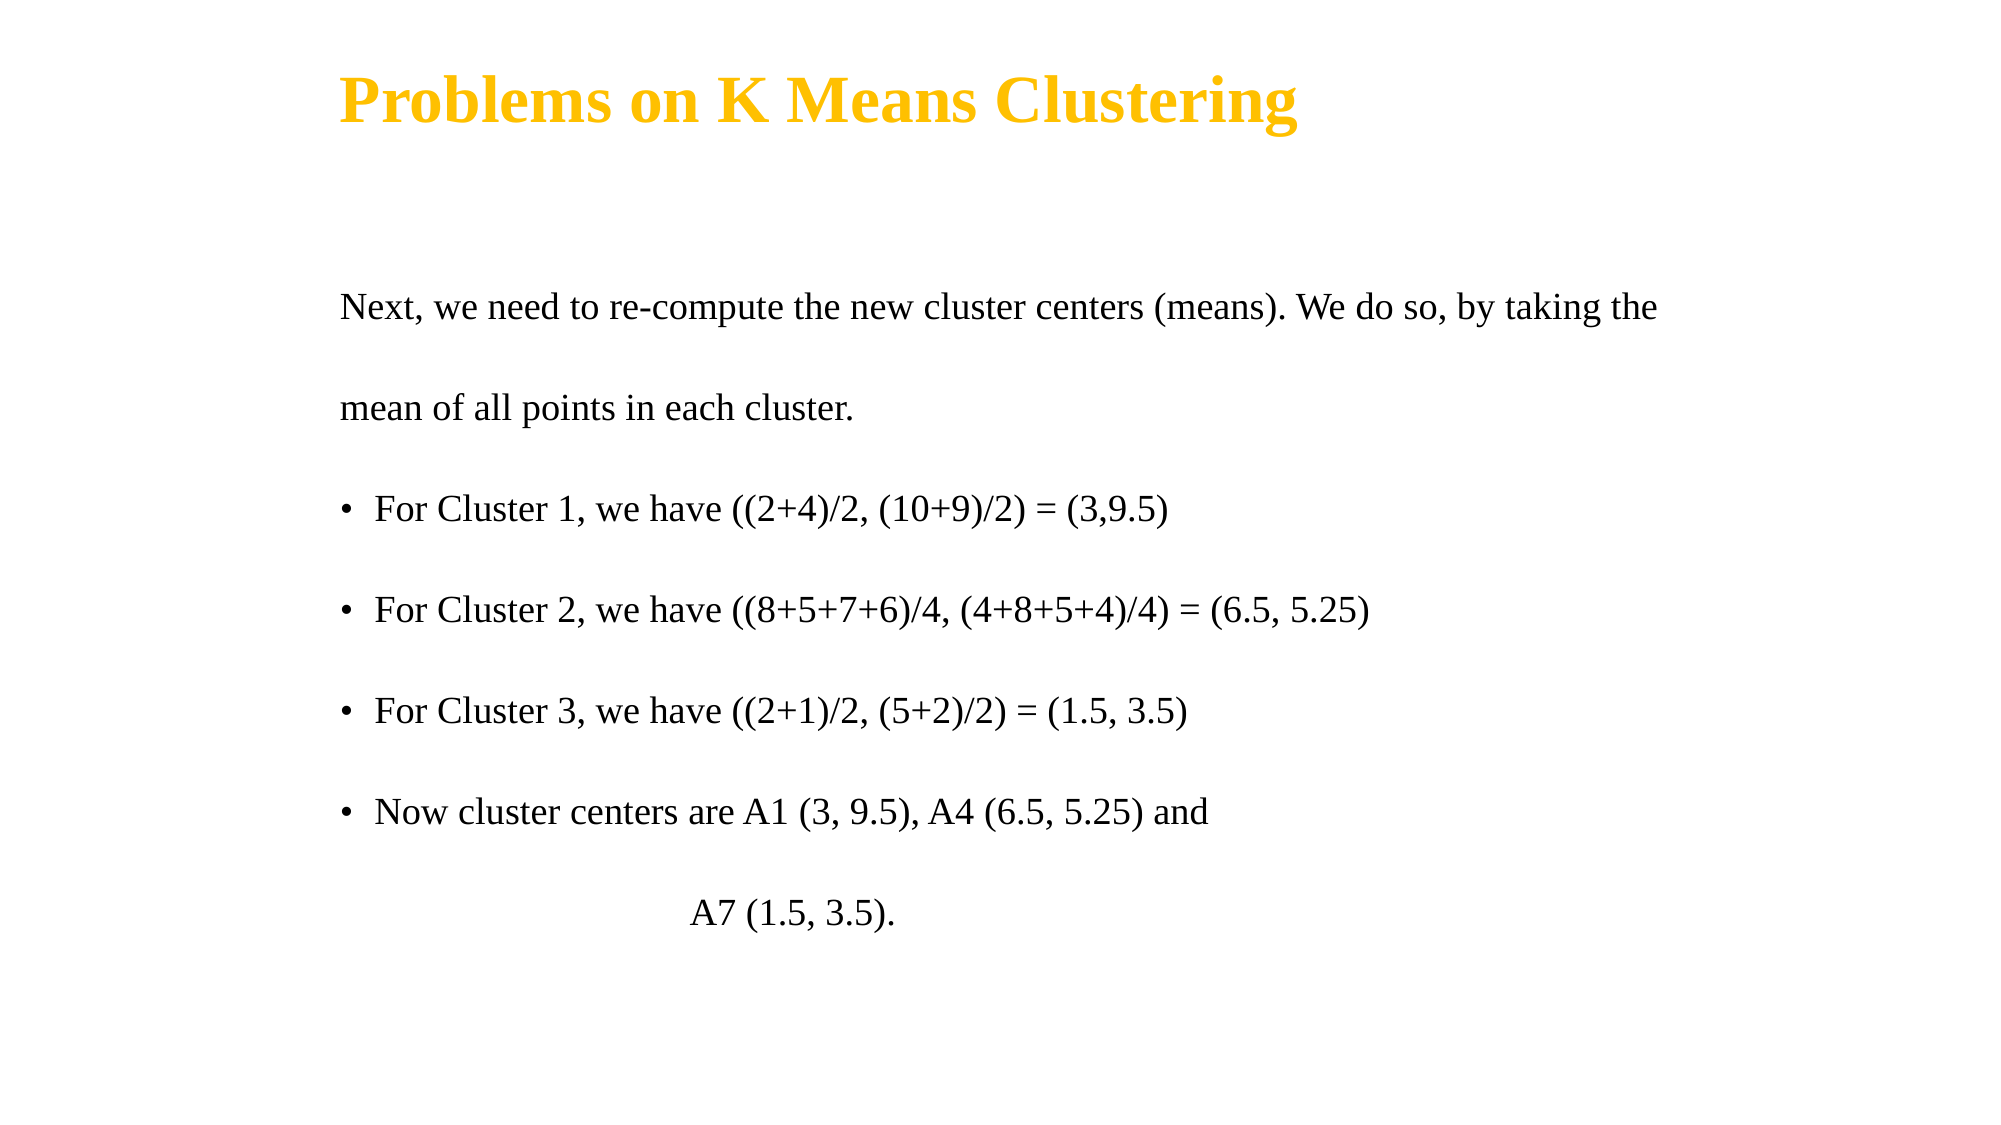

# Problems on K Means Clustering

Next, we need to re-compute the new cluster centers (means). We do so, by taking the mean of all points in each cluster.
•	For Cluster 1, we have ((2+4)/2, (10+9)/2) = (3,9.5)
•	For Cluster 2, we have ((8+5+7+6)/4, (4+8+5+4)/4) = (6.5, 5.25)
•	For Cluster 3, we have ((2+1)/2, (5+2)/2) = (1.5, 3.5)
•	Now cluster centers are A1 (3, 9.5), A4 (6.5, 5.25) and                                                                                     A7 (1.5, 3.5).